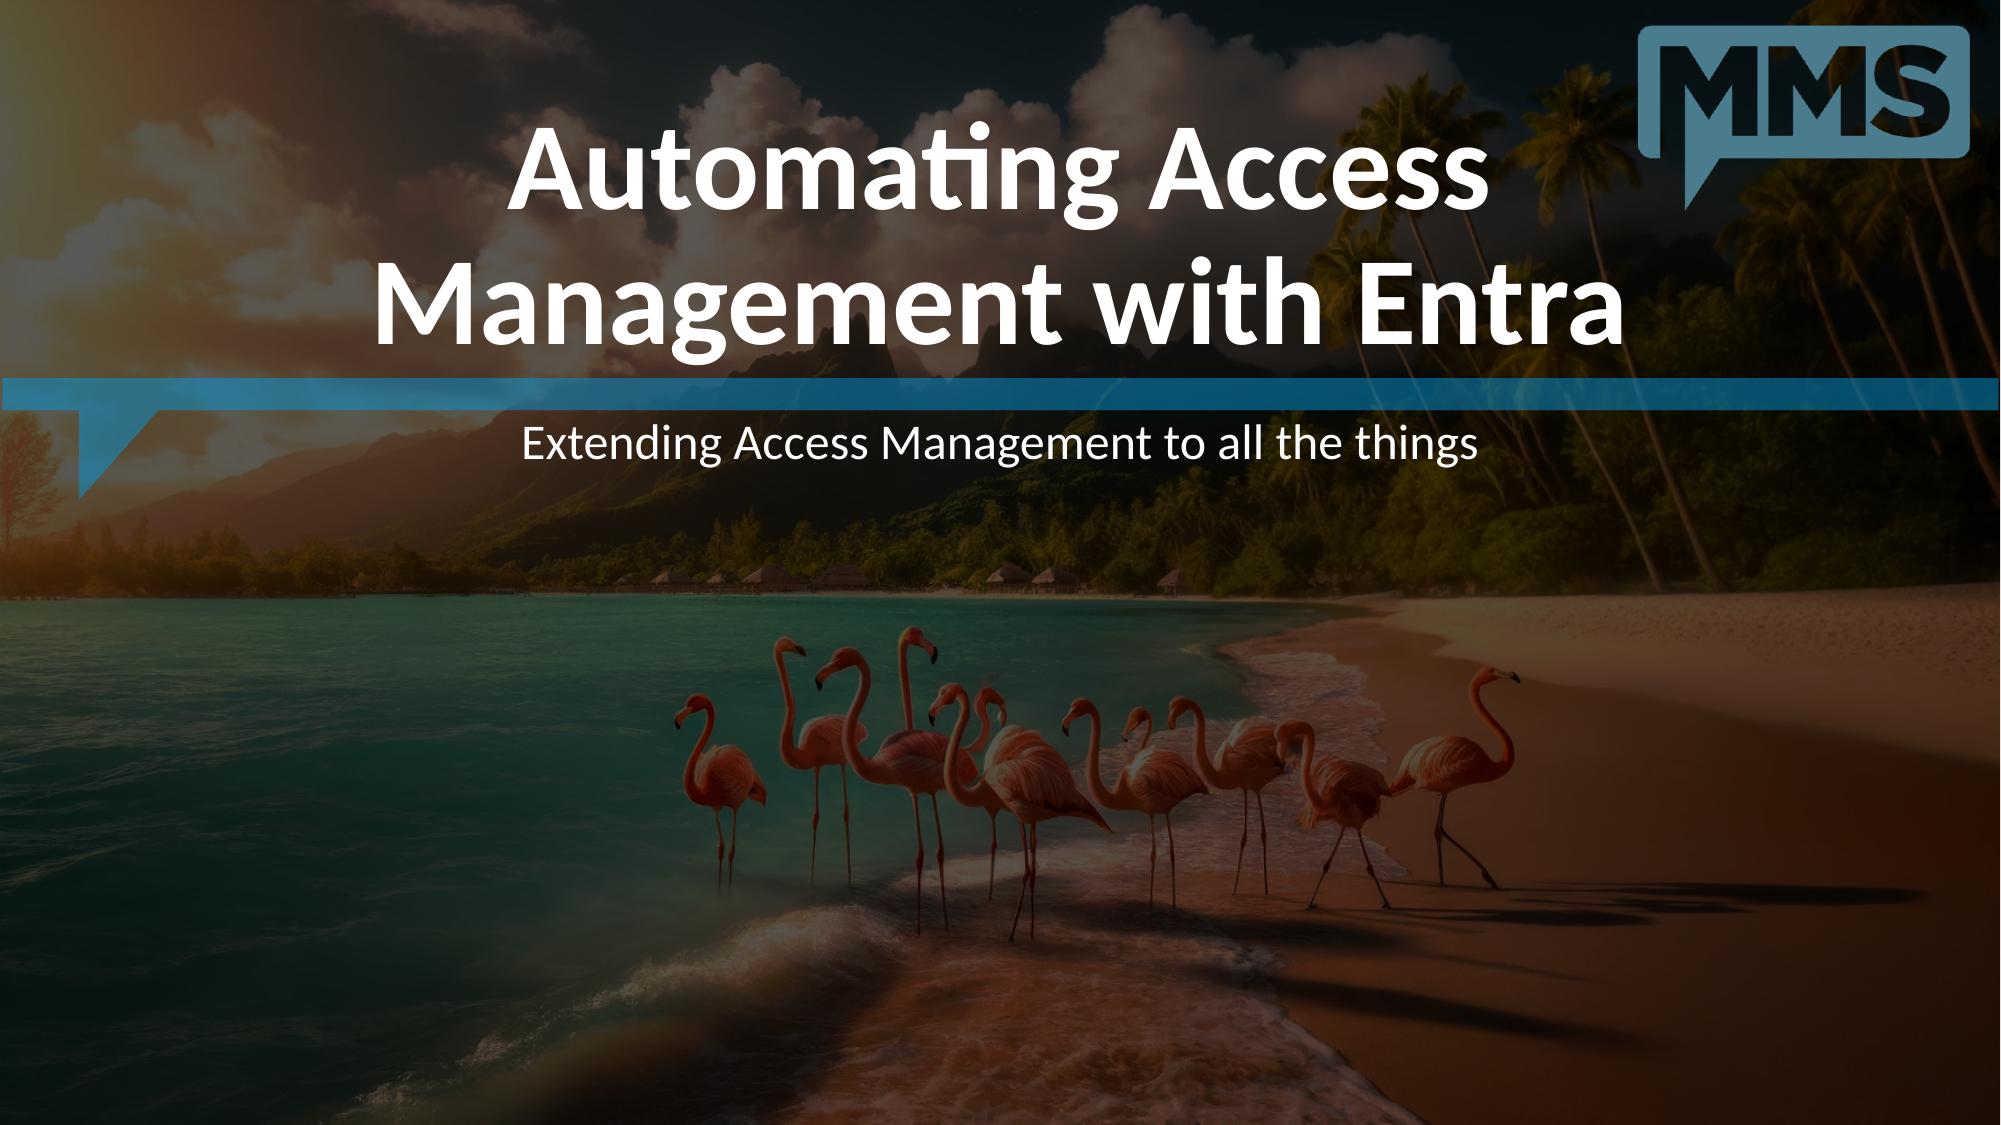

# Automating Access Management with Entra
Extending Access Management to all the things